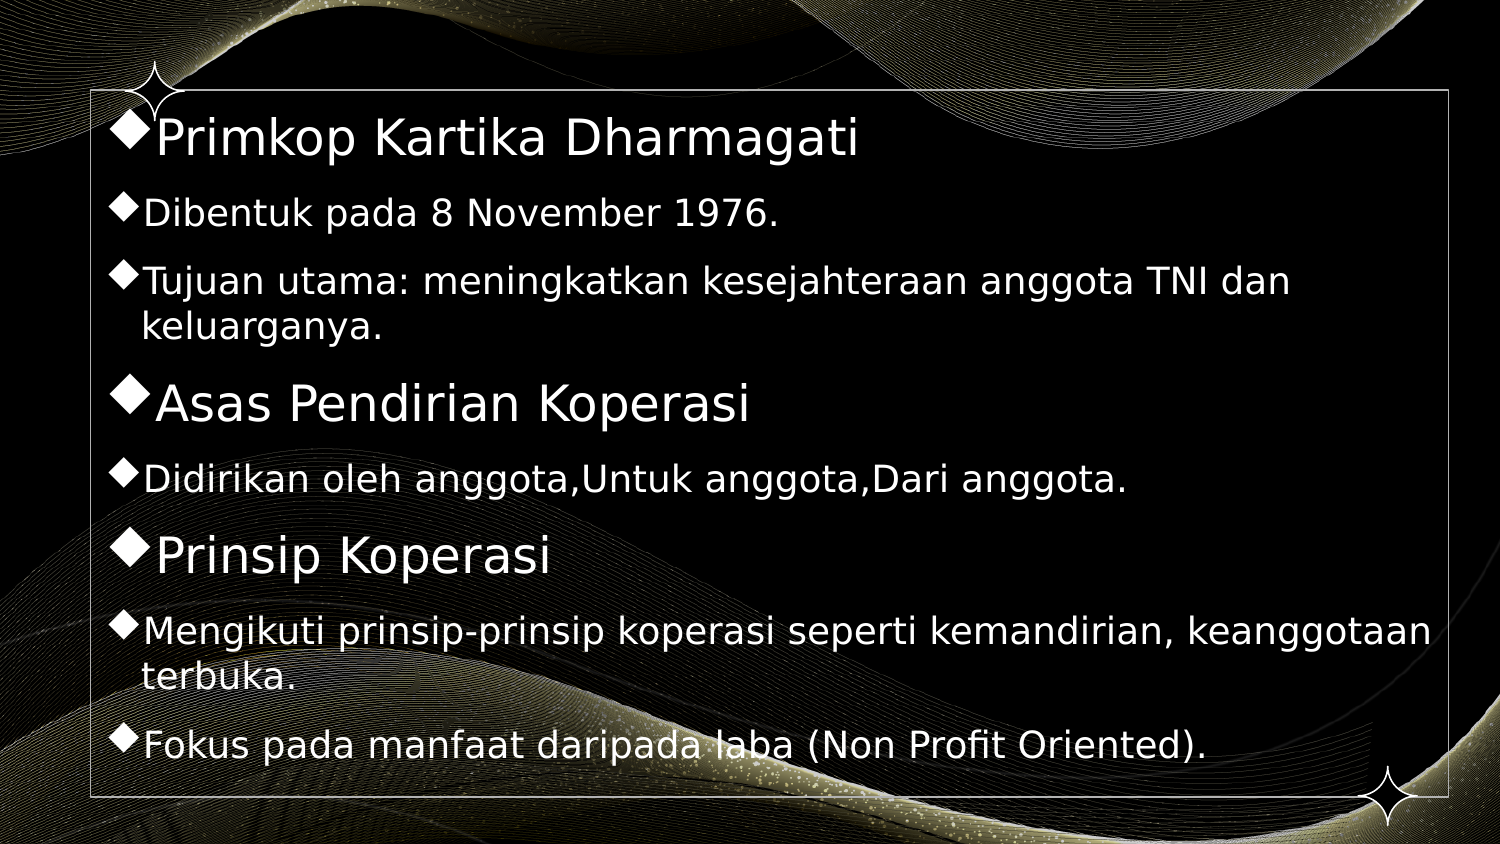

# Primkop Kartika Dharmagati
Dibentuk pada 8 November 1976.
Tujuan utama: meningkatkan kesejahteraan anggota TNI dan keluarganya.
Asas Pendirian Koperasi
Didirikan oleh anggota,Untuk anggota,Dari anggota.
Prinsip Koperasi
Mengikuti prinsip-prinsip koperasi seperti kemandirian, keanggotaan terbuka.
Fokus pada manfaat daripada laba (Non Profit Oriented).